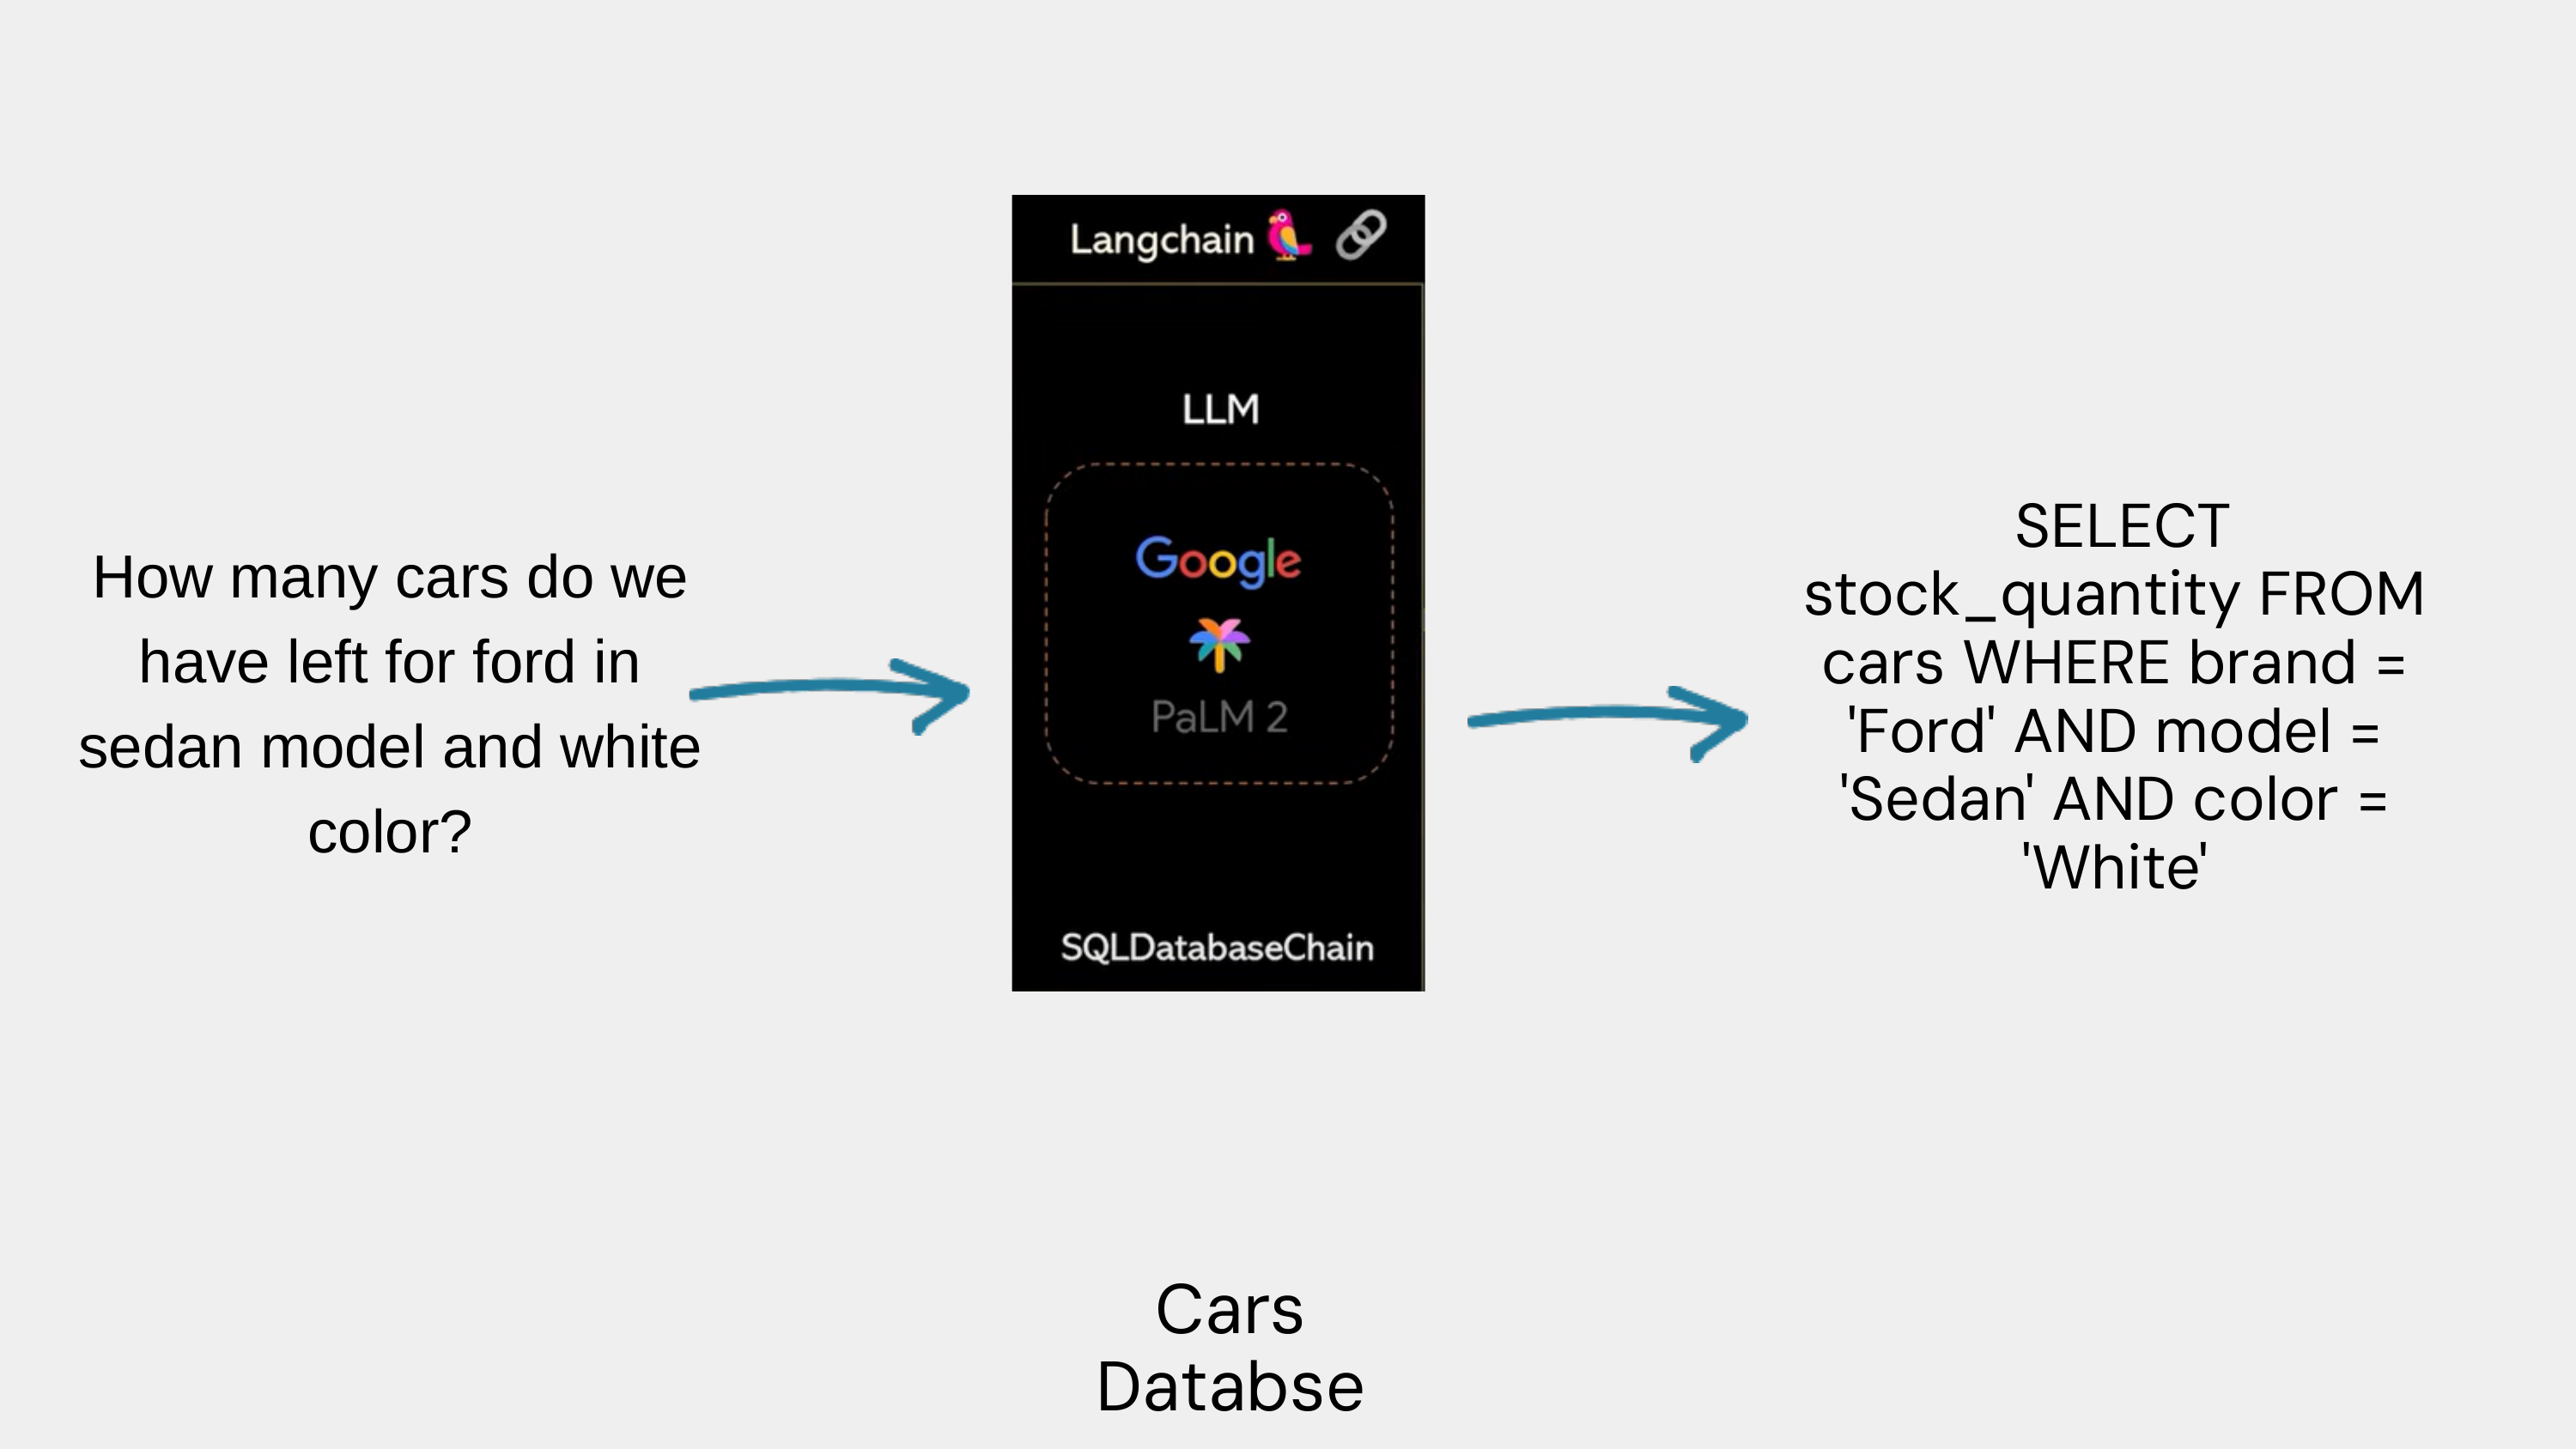

SELECT stock_quantity FROM cars WHERE brand = 'Ford' AND model = 'Sedan' AND color = 'White'

How many cars do we have left for ford in sedan model and white color?

Cars Databse